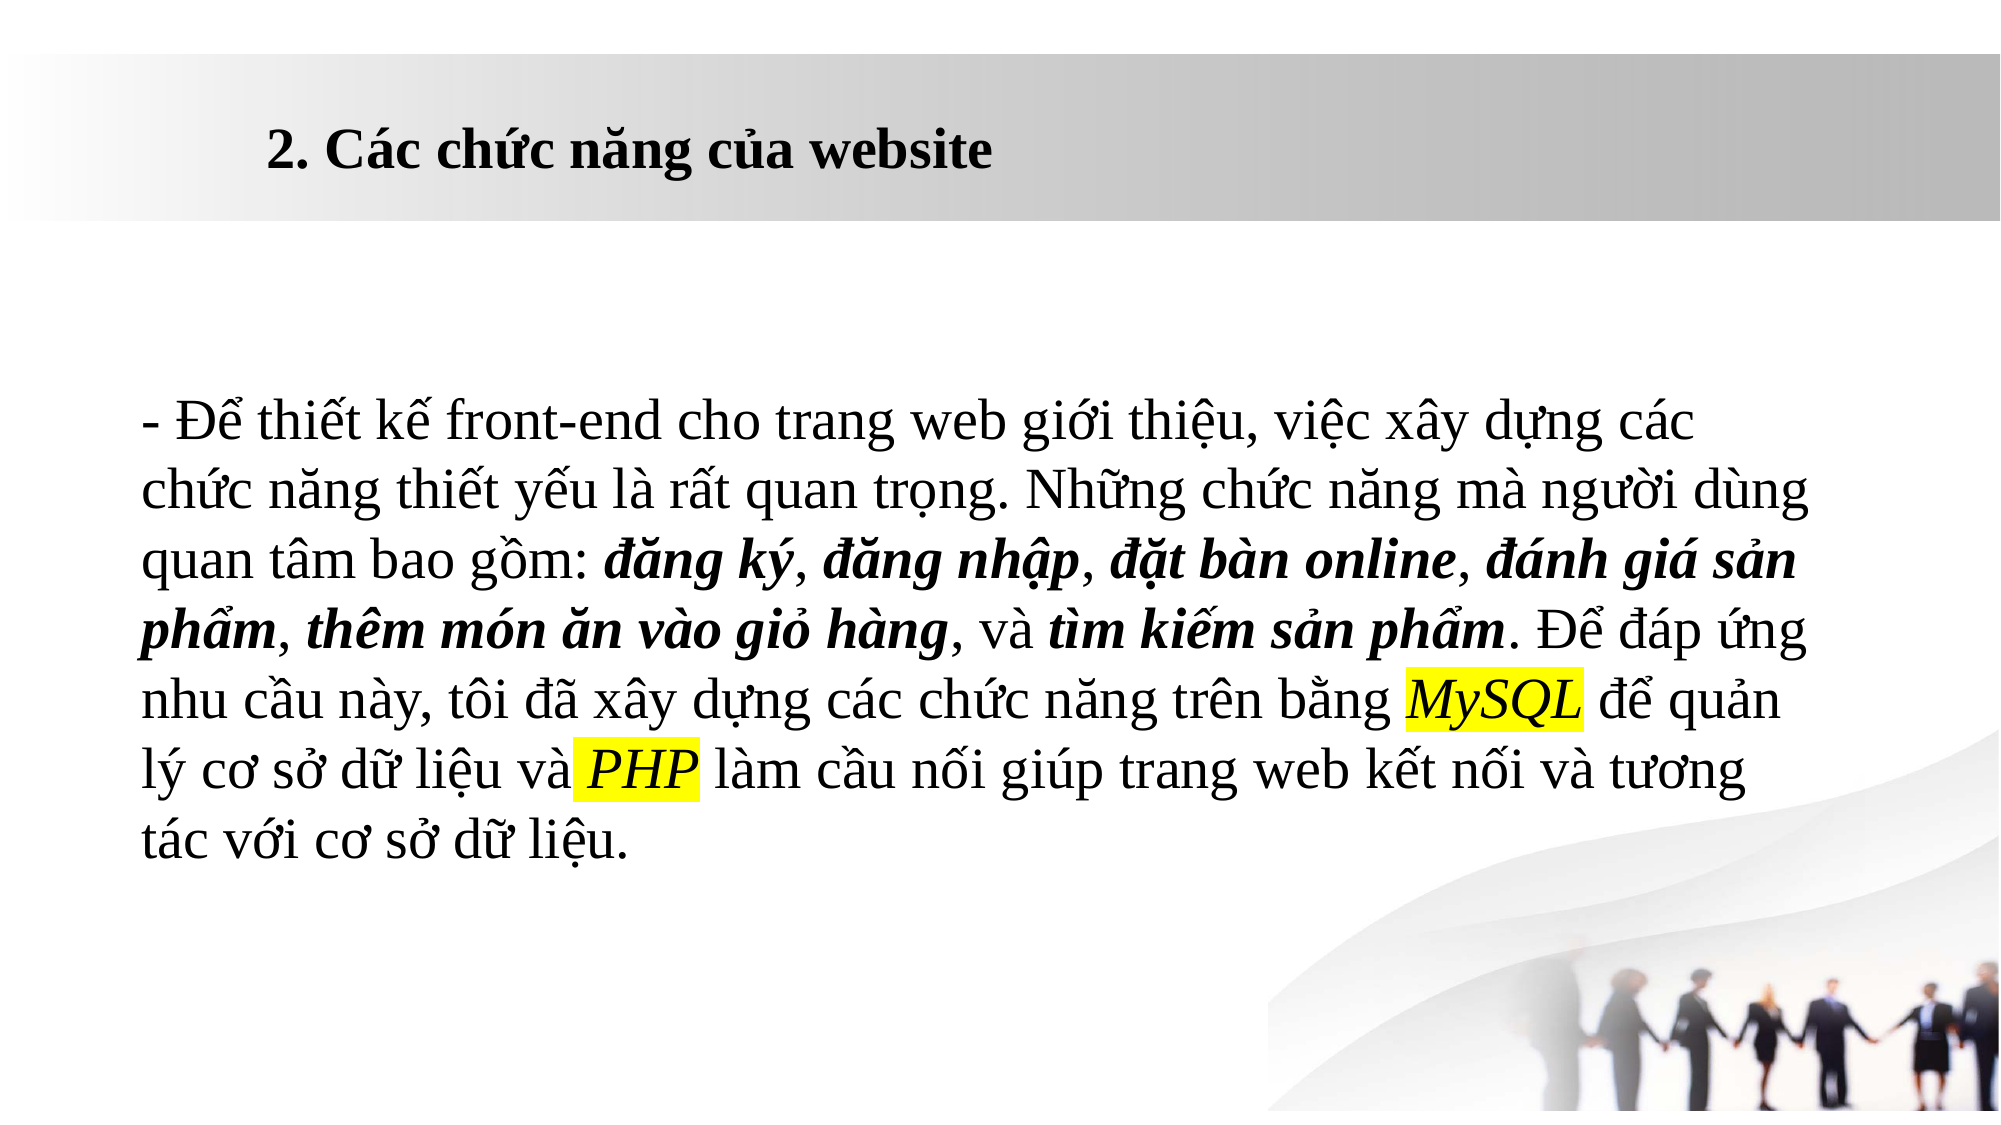

2. Các chức năng của website
- Để thiết kế front-end cho trang web giới thiệu, việc xây dựng các chức năng thiết yếu là rất quan trọng. Những chức năng mà người dùng quan tâm bao gồm: đăng ký, đăng nhập, đặt bàn online, đánh giá sản phẩm, thêm món ăn vào giỏ hàng, và tìm kiếm sản phẩm. Để đáp ứng nhu cầu này, tôi đã xây dựng các chức năng trên bằng MySQL để quản lý cơ sở dữ liệu và PHP làm cầu nối giúp trang web kết nối và tương tác với cơ sở dữ liệu.